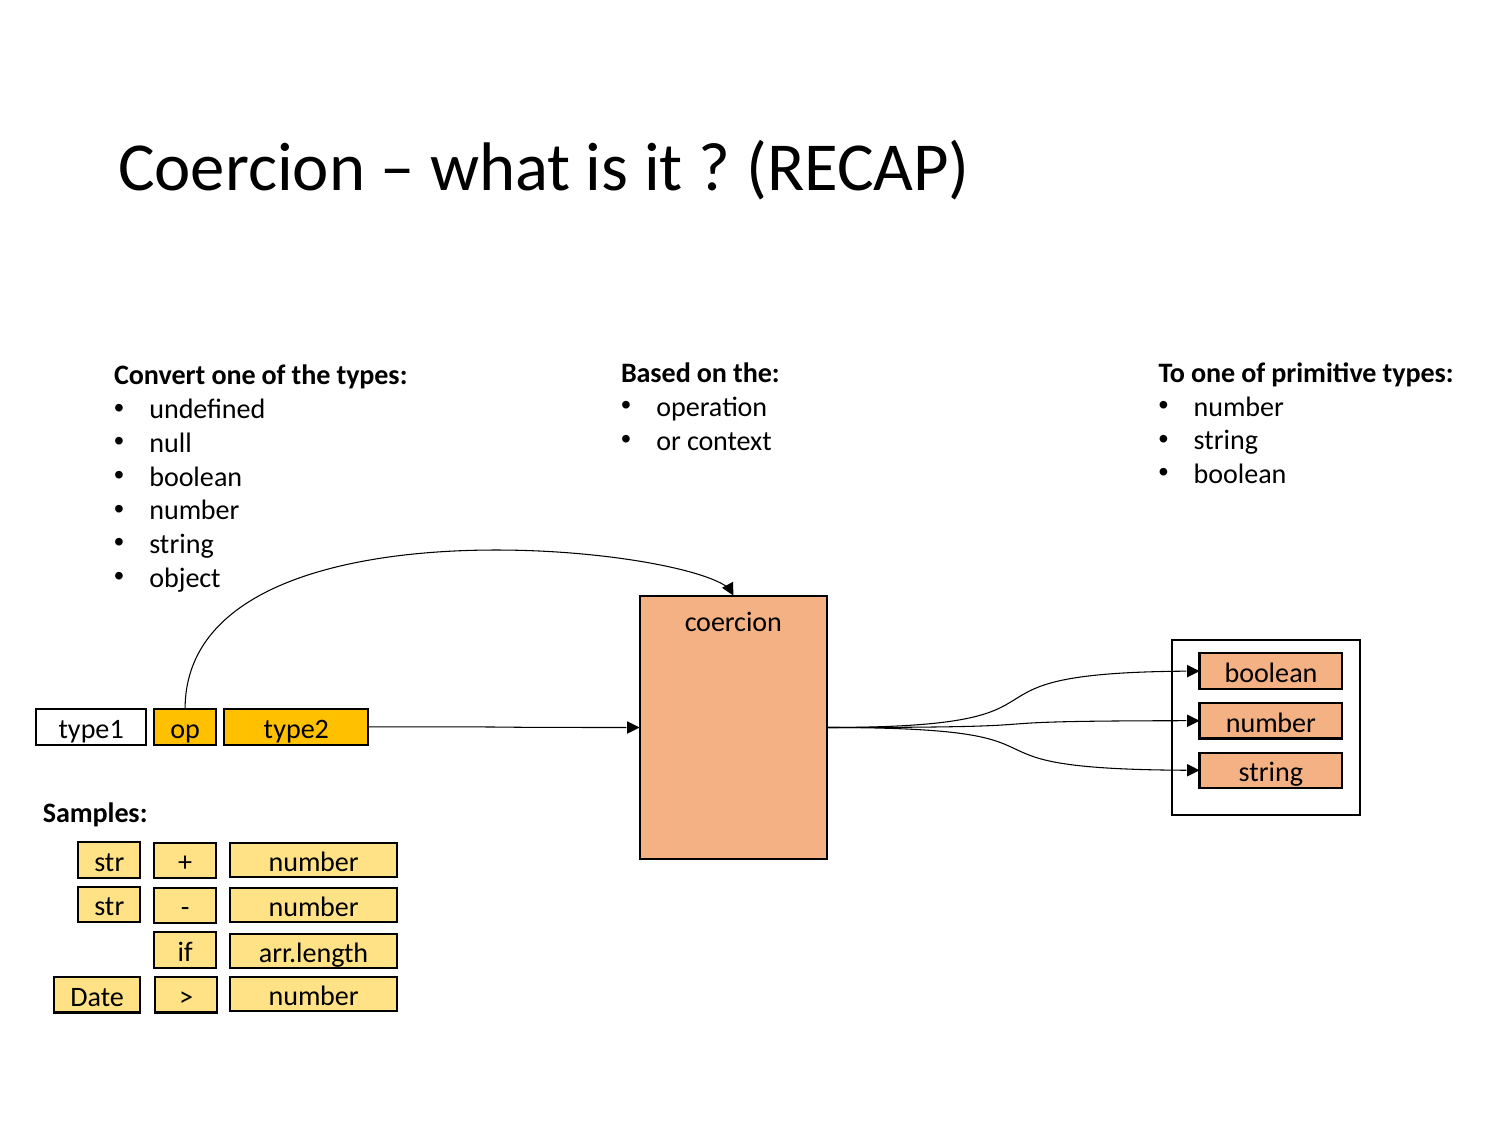

# Coercion – what is it ? (RECAP)
To one of primitive types:
number
string
boolean

Based on the:
operation
or context

Convert one of the types:
undefined
null
boolean
number
string
object

coercion

boolean
number
type1
type2
op
string
Samples:

str
+
number
str
-
number
if
arr.length
>
number
Date